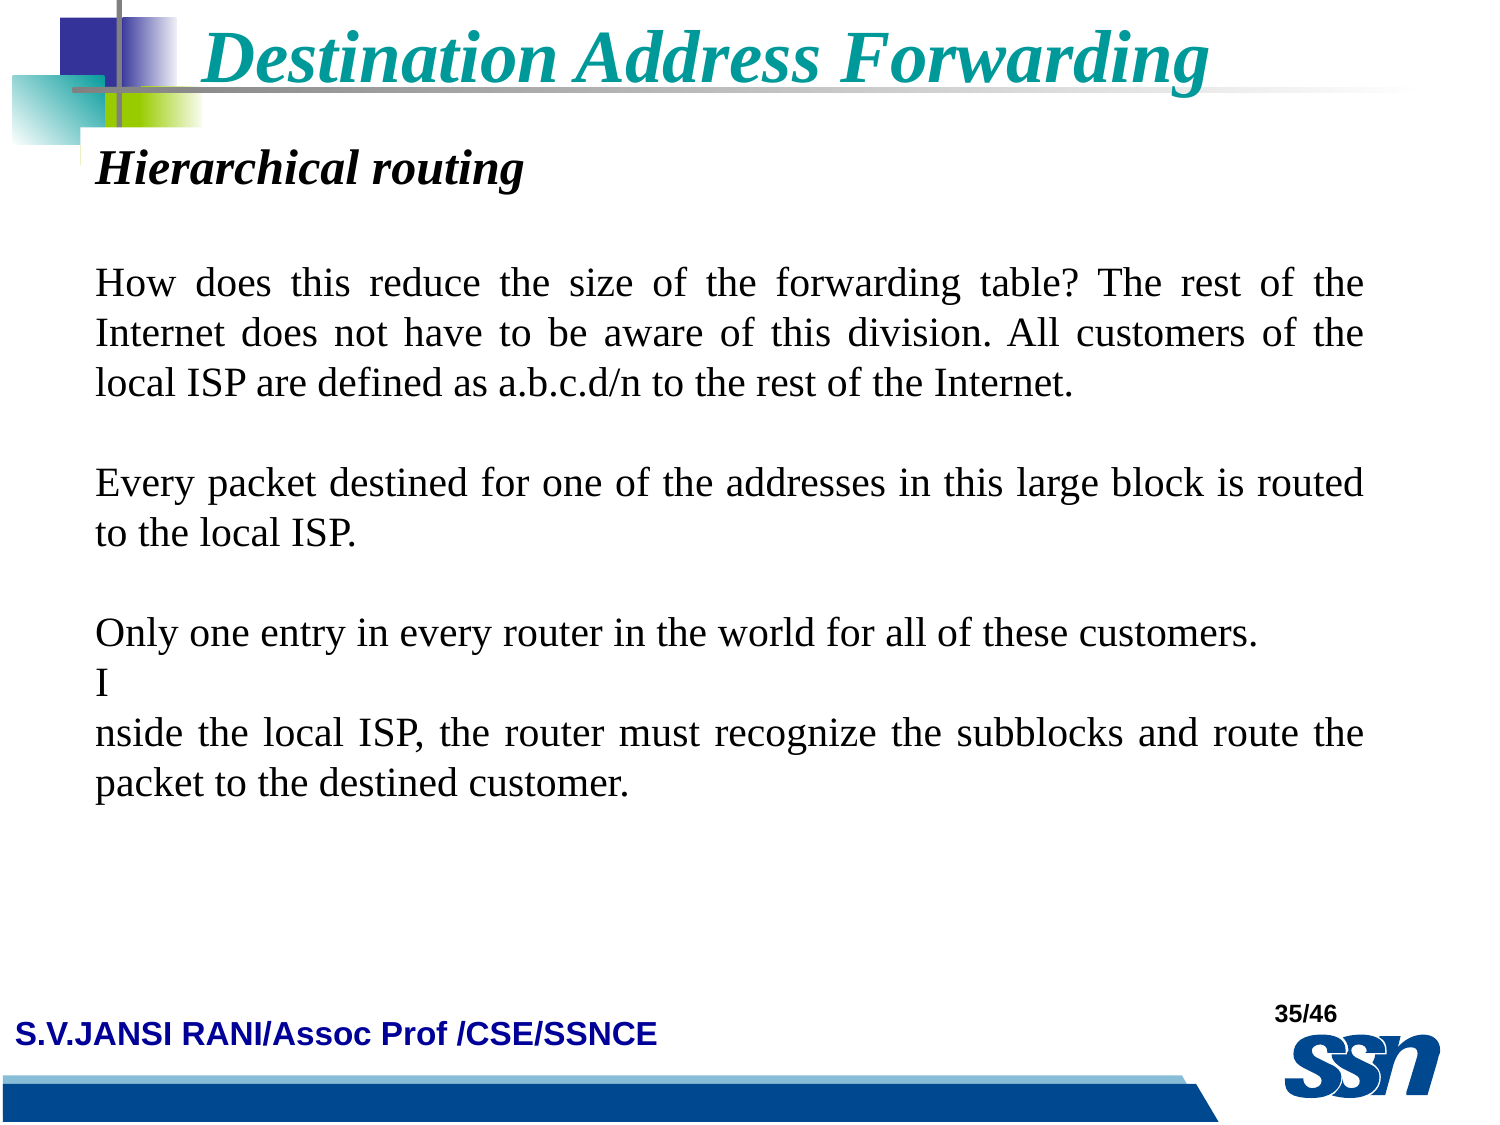

Destination Address Forwarding

Hierarchical routing

How does this reduce the size of the forwarding table? The rest of the Internet does not have to be aware of this division. All customers of the local ISP are defined as a.b.c.d/n to the rest of the Internet.

Every packet destined for one of the addresses in this large block is routed to the local ISP.

Only one entry in every router in the world for all of these customers.
I
nside the local ISP, the router must recognize the subblocks and route the packet to the destined customer.